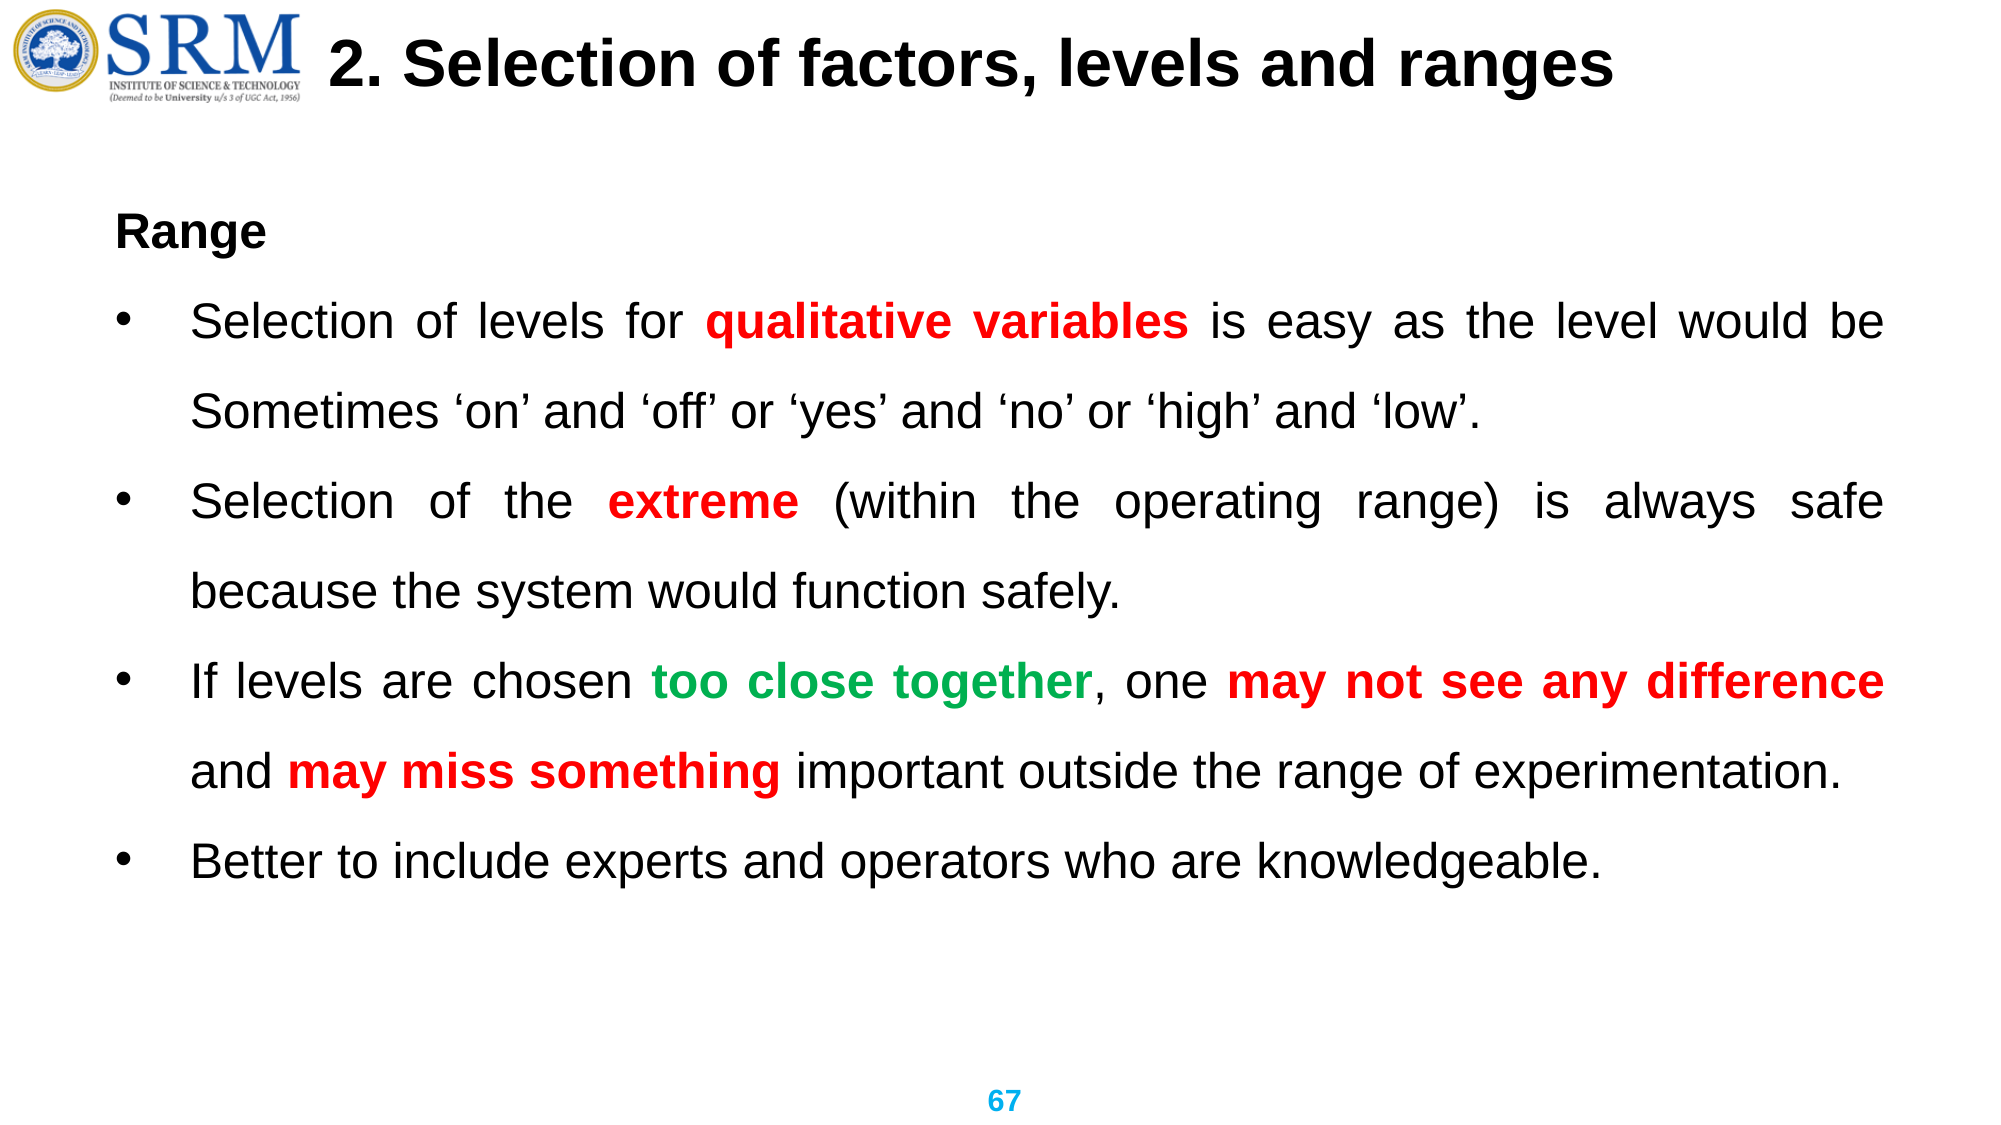

# 2. Selection of factors, levels and ranges
Range
Selection of levels for qualitative variables is easy as the level would be Sometimes ‘on’ and ‘off’ or ‘yes’ and ‘no’ or ‘high’ and ‘low’.
Selection of the extreme (within the operating range) is always safe because the system would function safely.
If levels are chosen too close together, one may not see any difference and may miss something important outside the range of experimentation.
Better to include experts and operators who are knowledgeable.
67